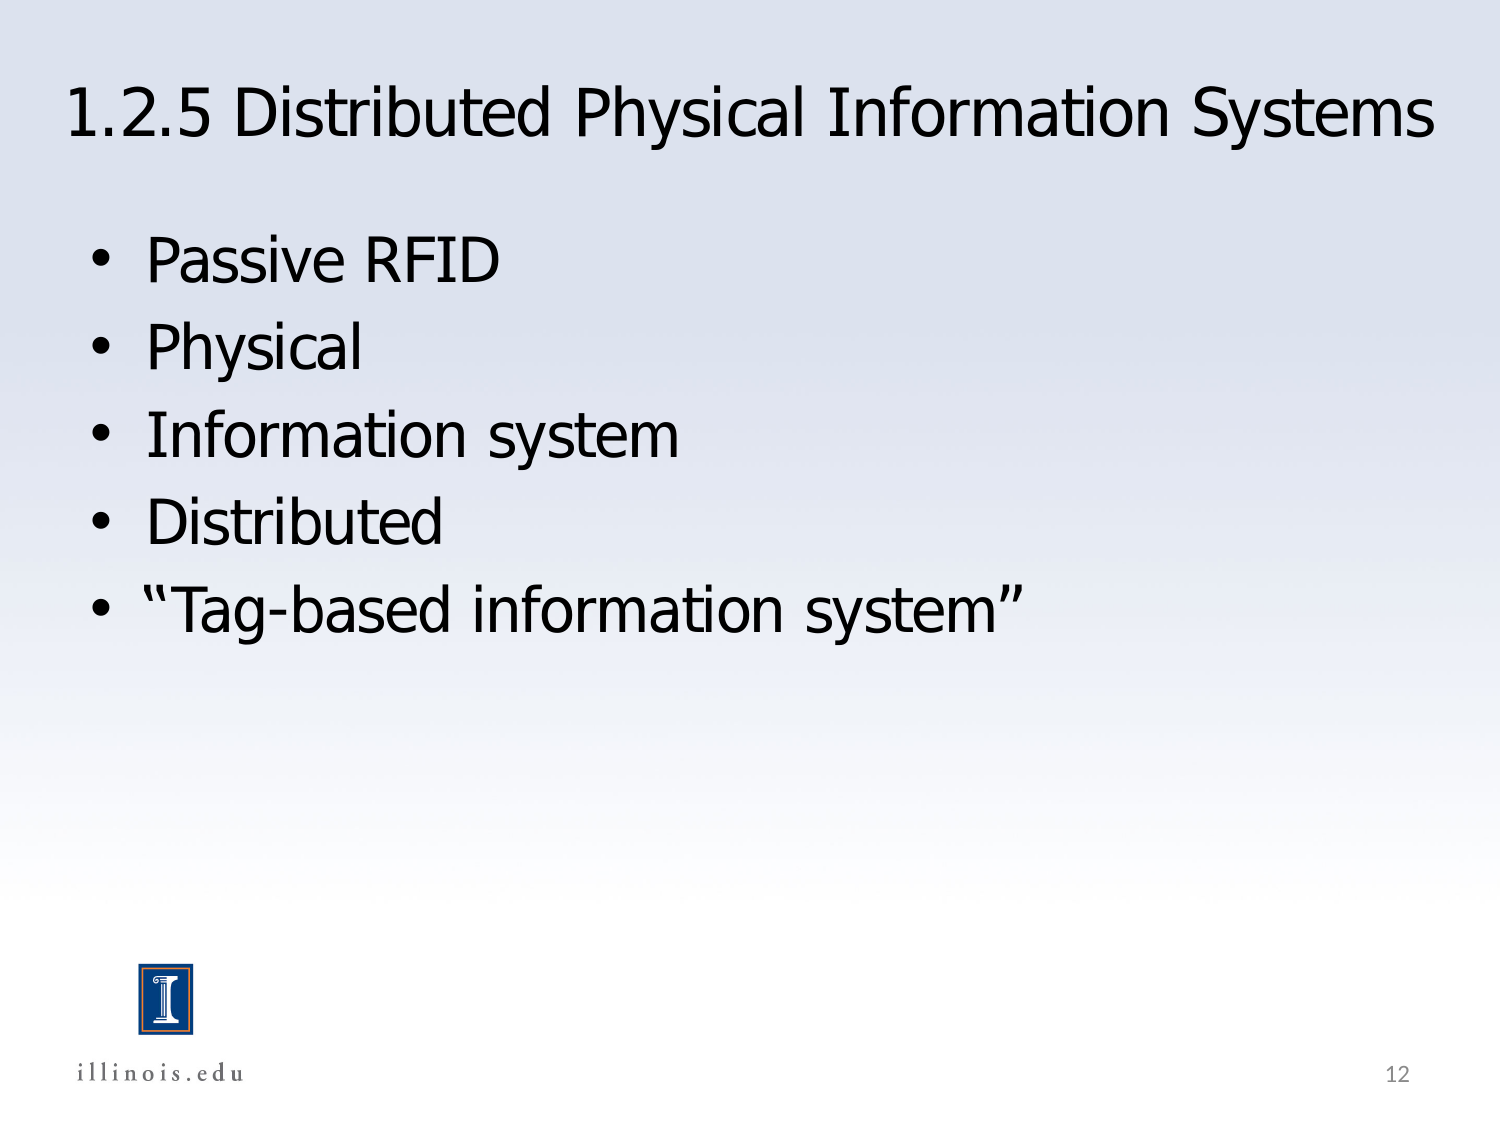

# 1.2.5 Distributed Physical Information Systems
Passive RFID
Physical
Information system
Distributed
“Tag-based information system”
12